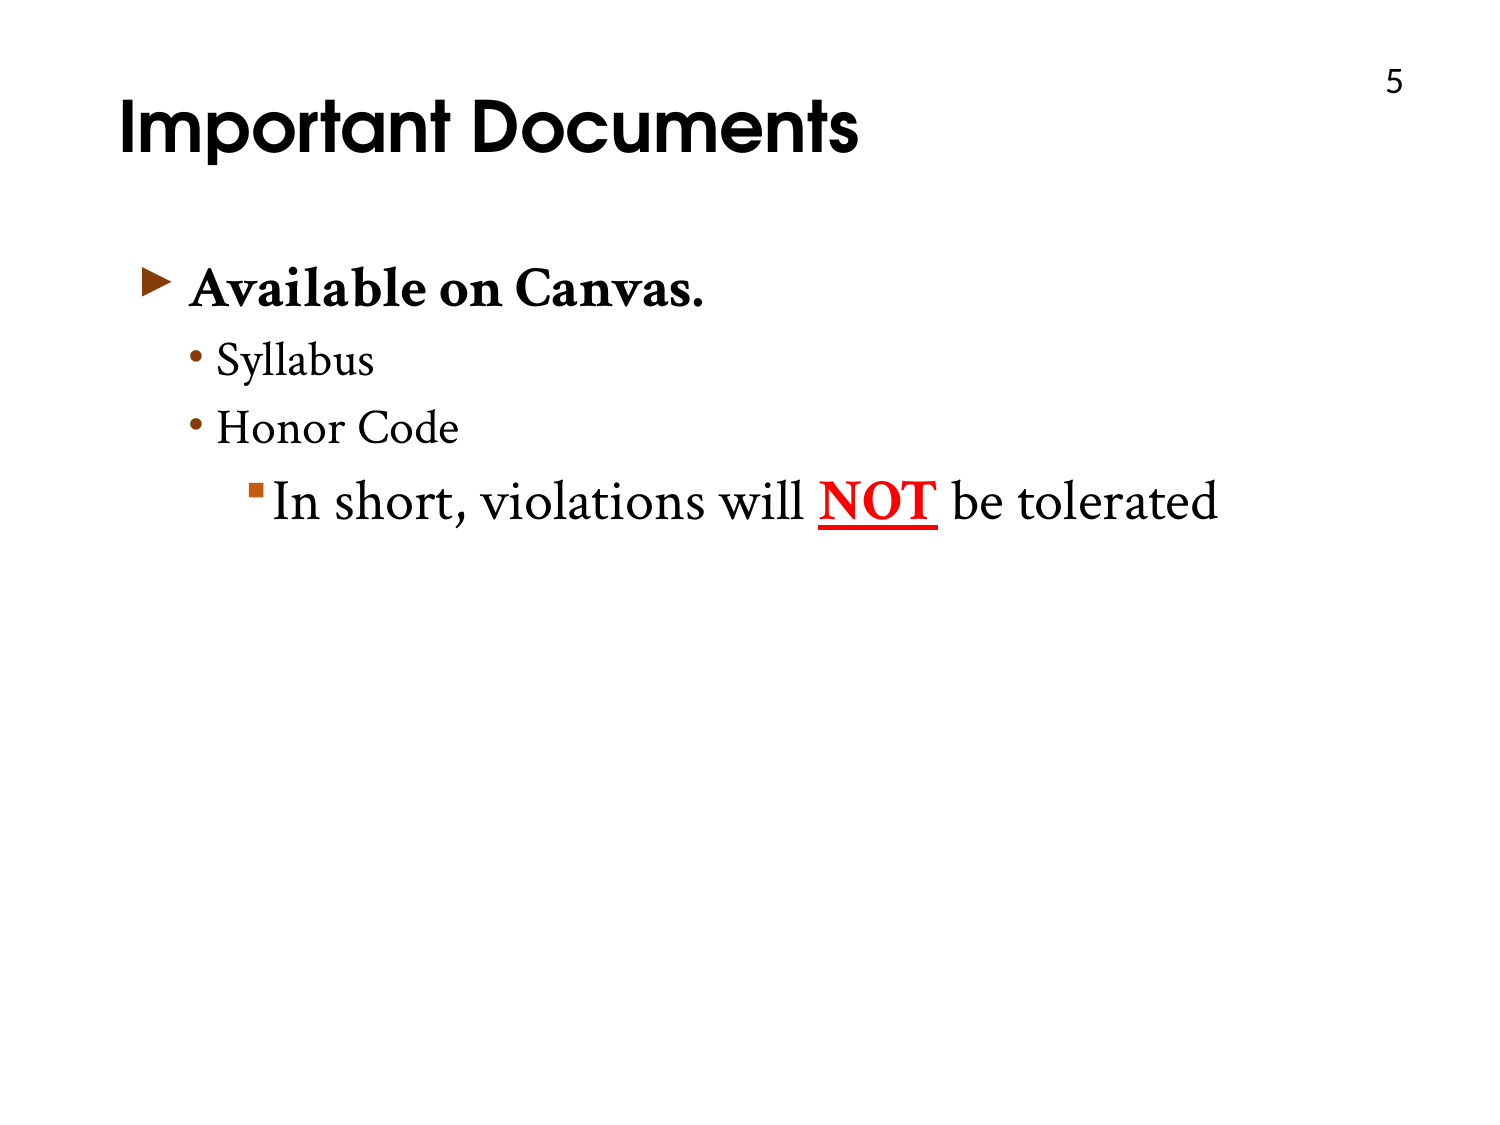

5
# Important Documents
Available on Canvas.
Syllabus
Honor Code
In short, violations will NOT be tolerated